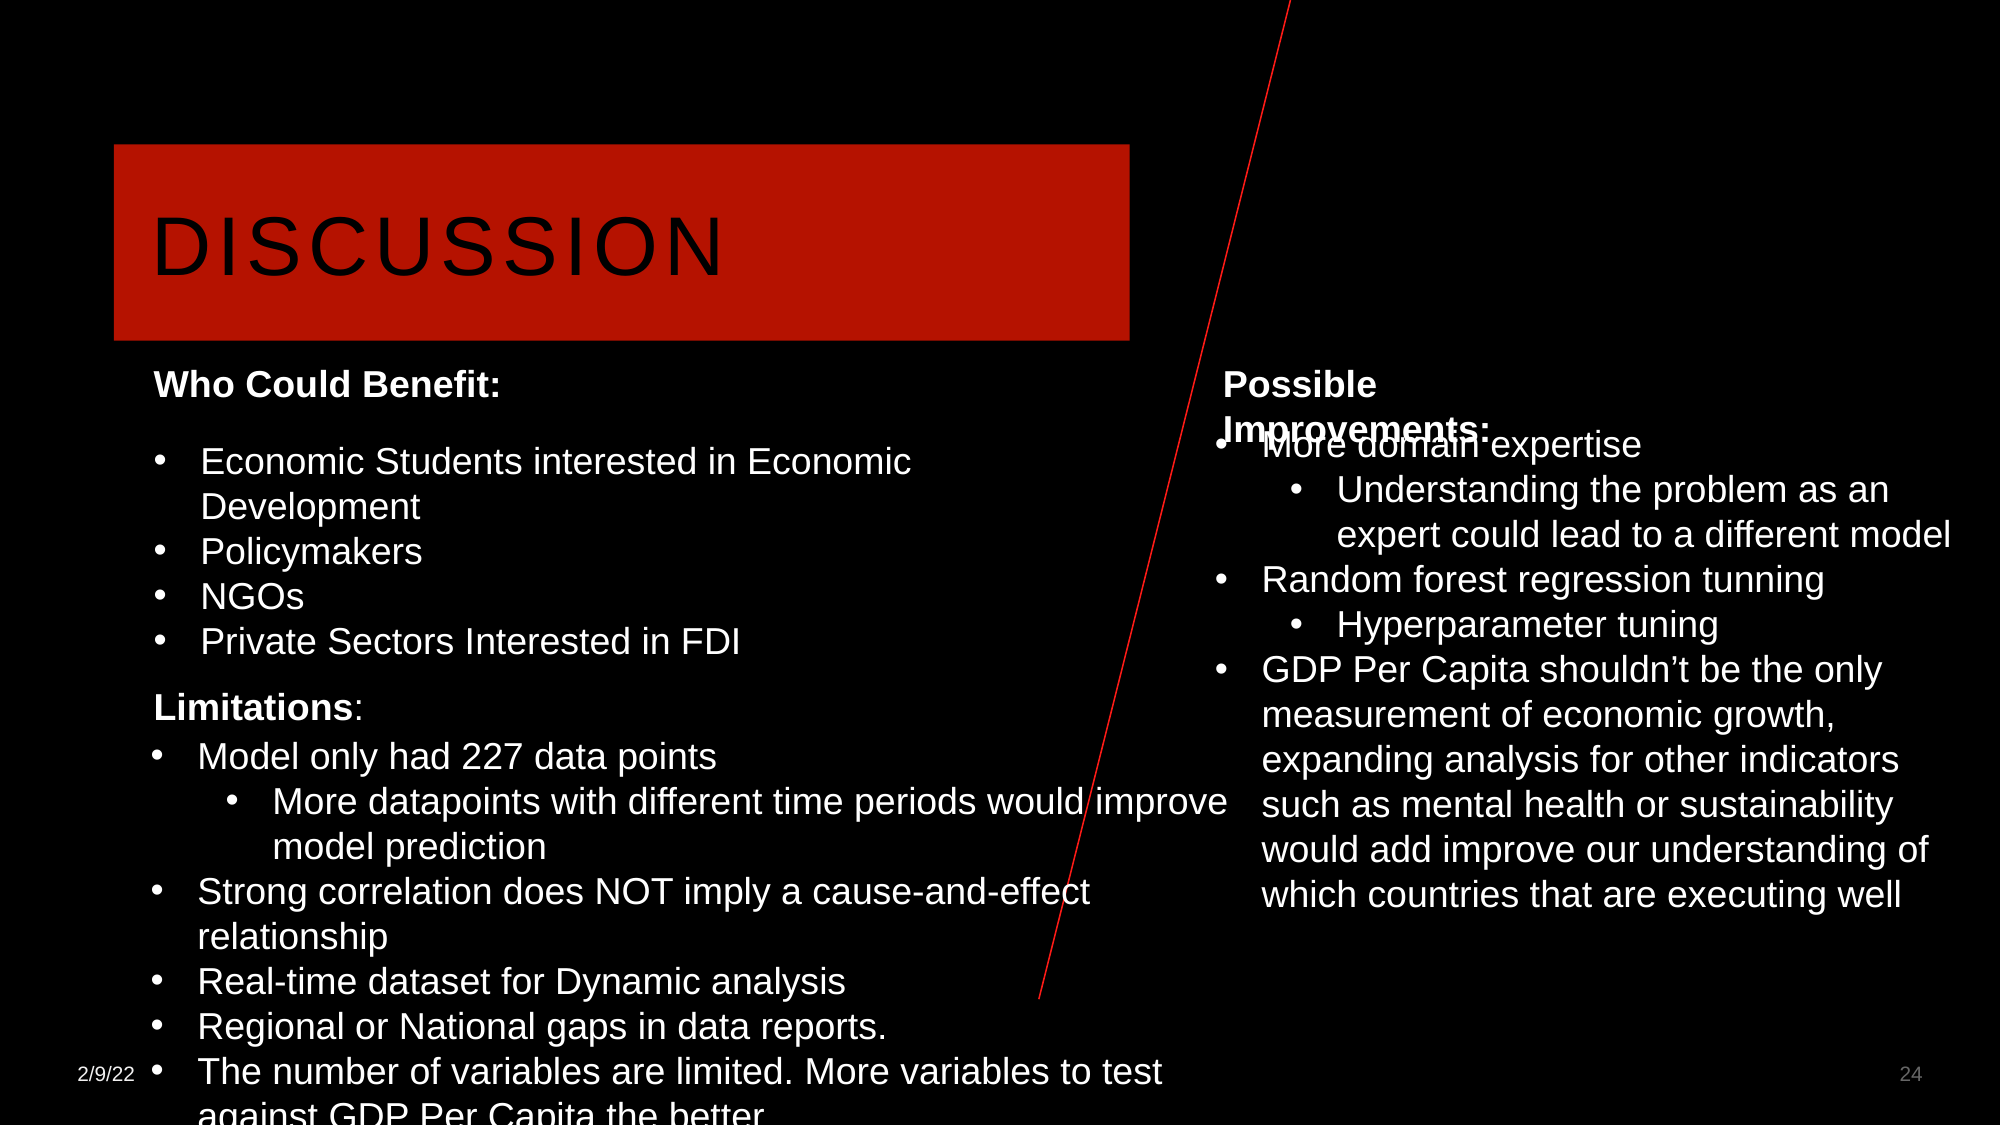

# Discussion
Who Could Benefit:
Possible Improvements:
More domain expertise
Understanding the problem as an expert could lead to a different model
Random forest regression tunning
Hyperparameter tuning
GDP Per Capita shouldn’t be the only measurement of economic growth,  expanding analysis for other indicators such as mental health or sustainability would add improve our understanding of which countries that are executing well
Economic Students interested in Economic Development
Policymakers
NGOs
Private Sectors Interested in FDI
Limitations:
Model only had 227 data points
More datapoints with different time periods would improve model prediction
Strong correlation does NOT imply a cause-and-effect relationship
Real-time dataset for Dynamic analysis
Regional or National gaps in data reports.
The number of variables are limited. More variables to test against GDP Per Capita the better
2/9/22
24